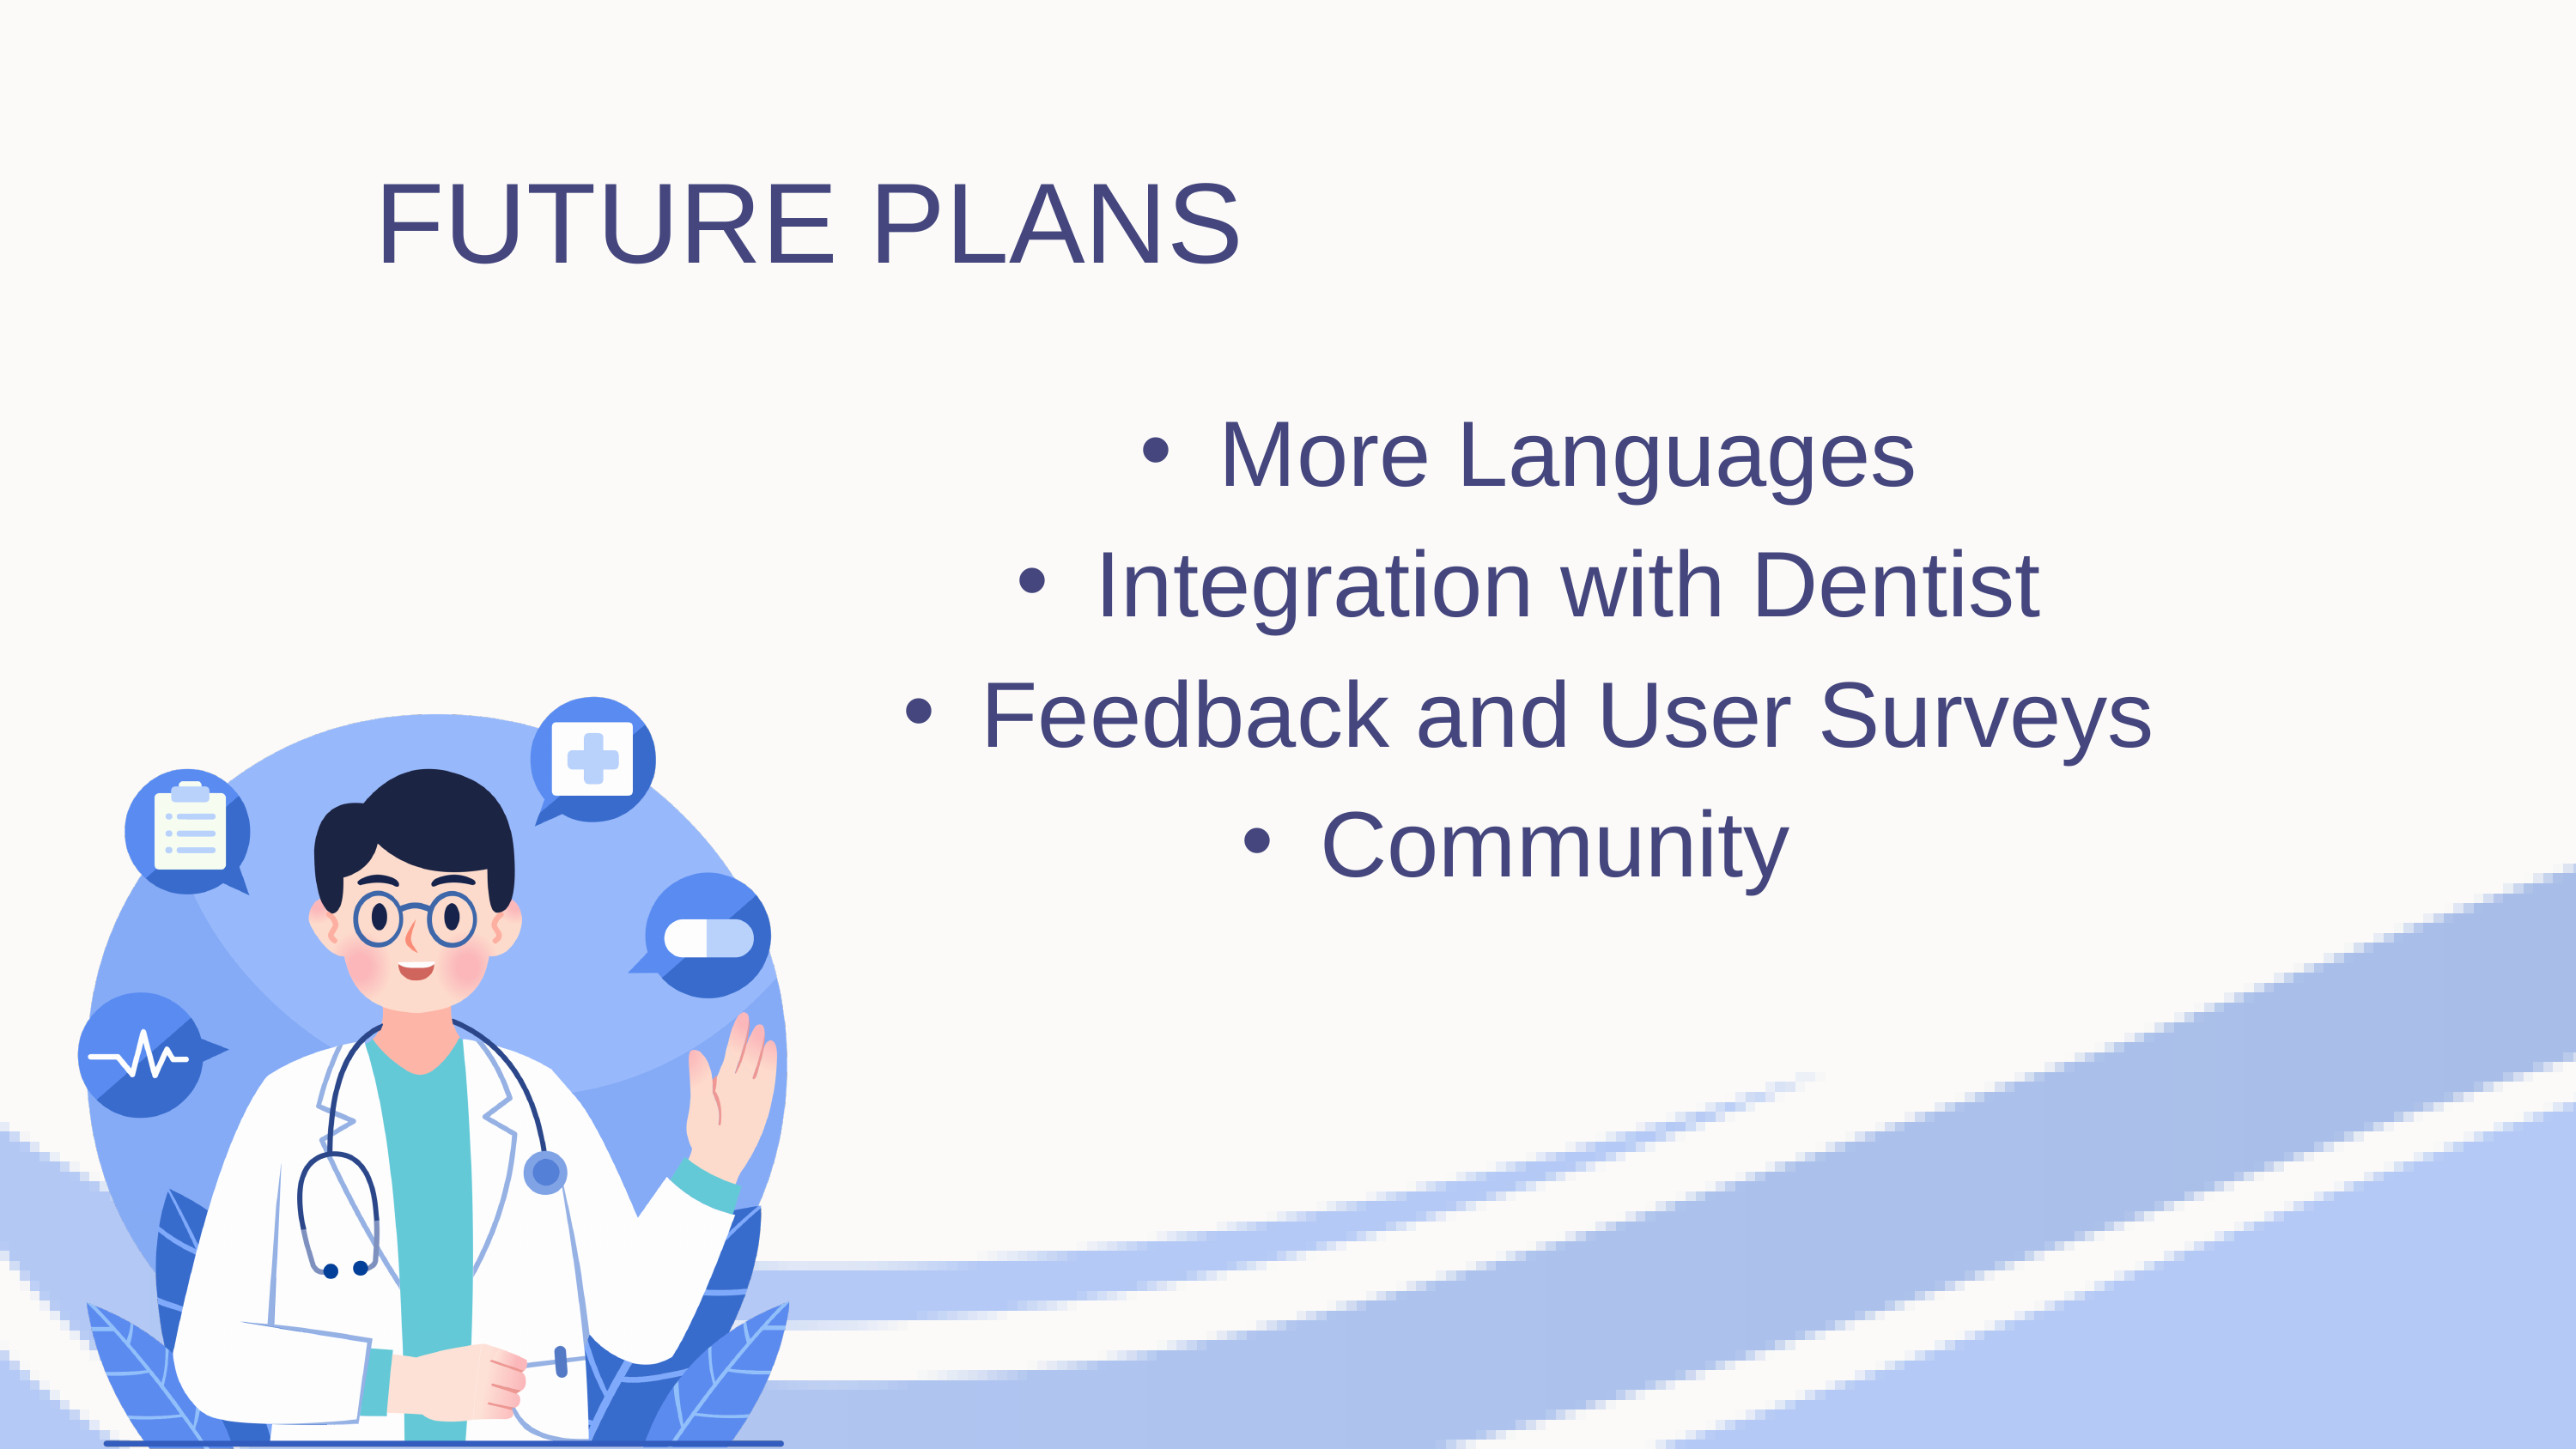

FUTURE PLANS
More Languages
Integration with Dentist
Feedback and User Surveys
Community